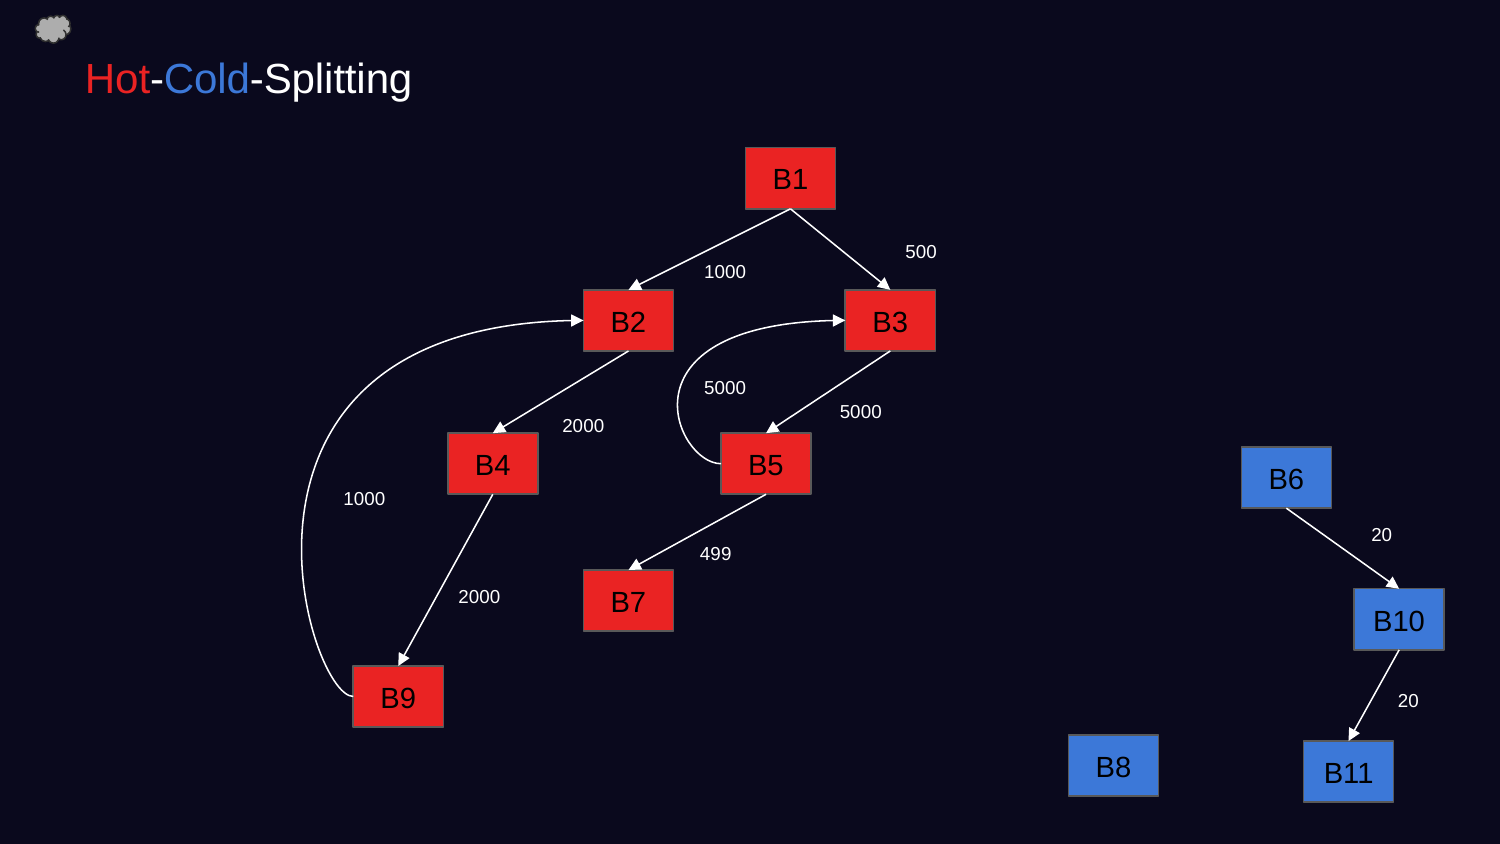

# Hot-Cold-Splitting
B1
500
1000
B2
B3
5000
5000
2000
B4
B5
B6
1000
20
499
2000
B7
B10
B9
20
B8
B11